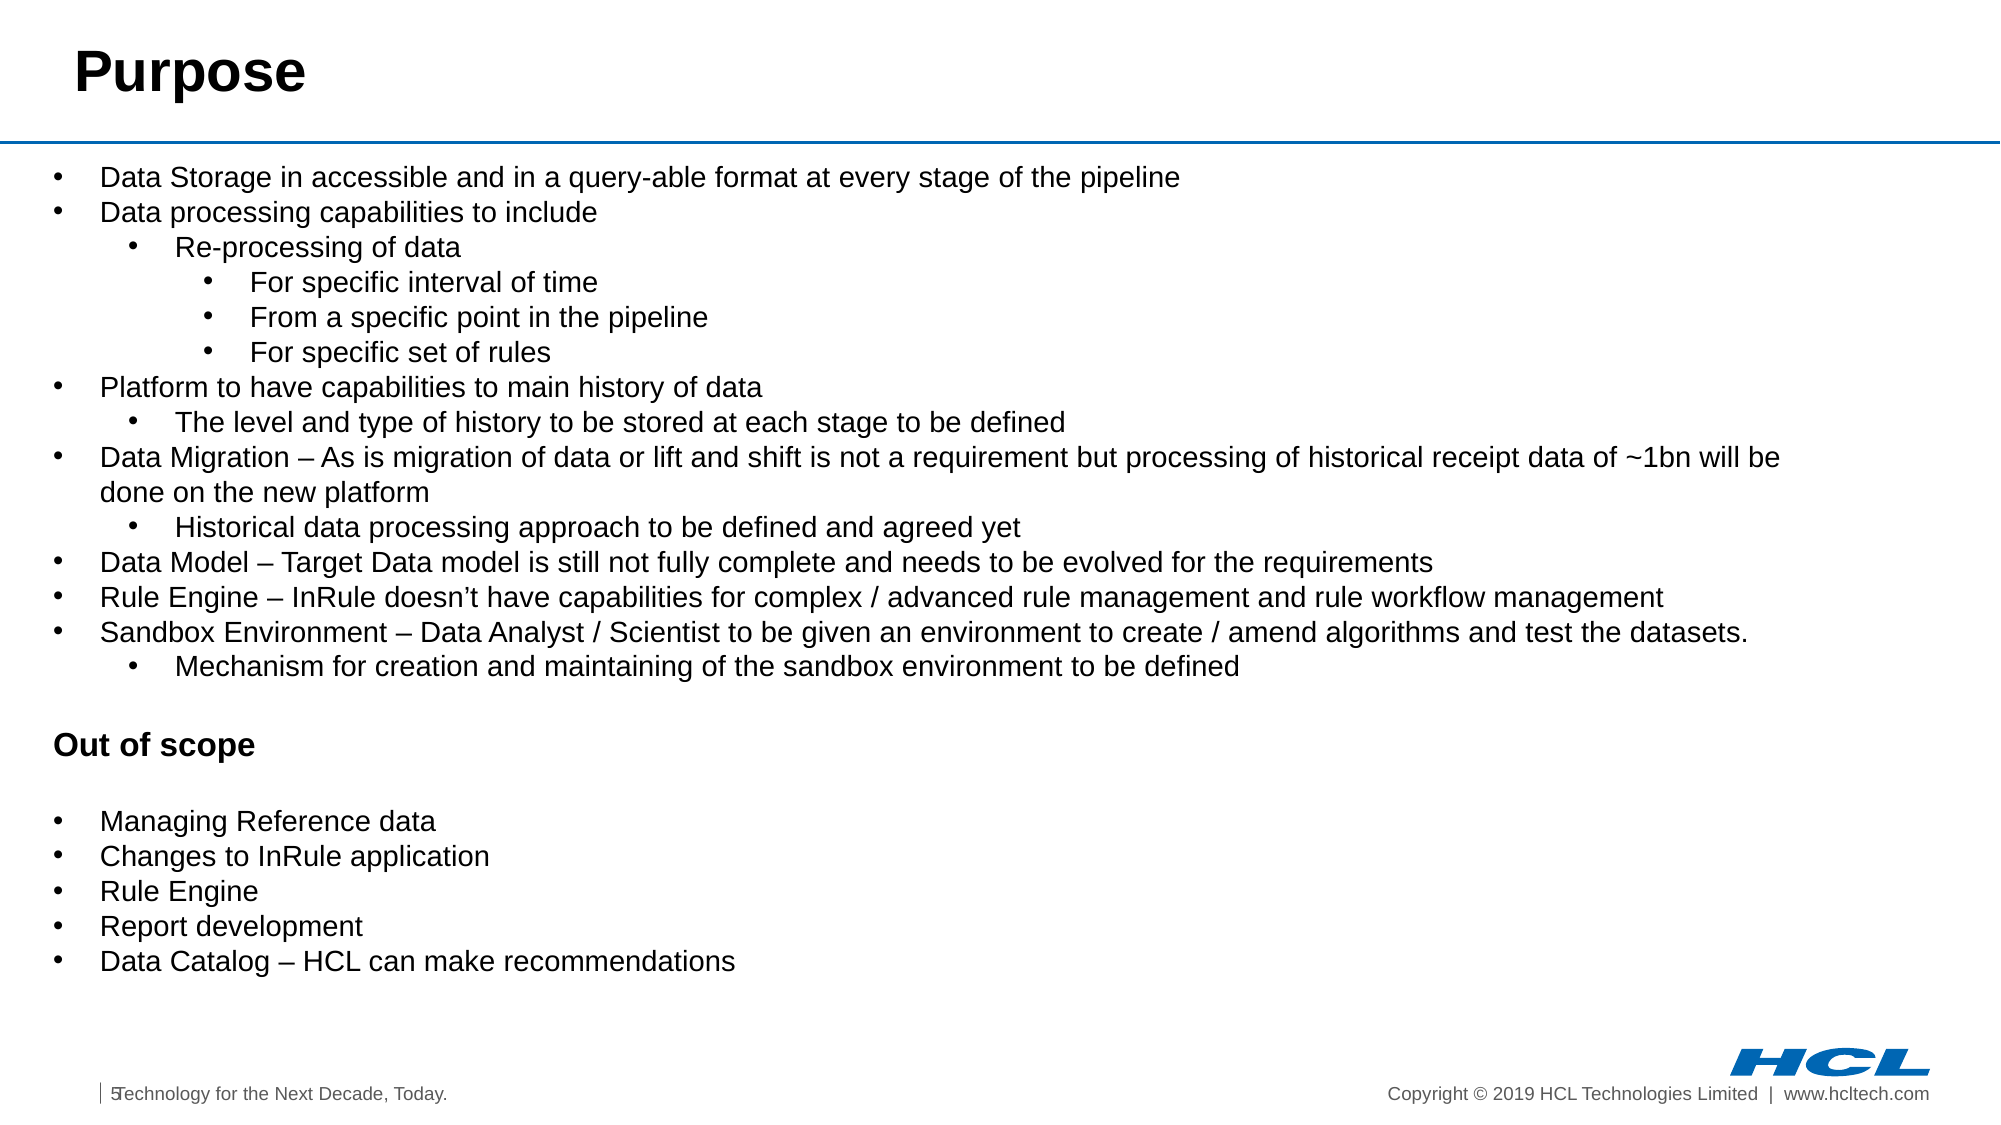

# Purpose
Data Storage in accessible and in a query-able format at every stage of the pipeline
Data processing capabilities to include
Re-processing of data
For specific interval of time
From a specific point in the pipeline
For specific set of rules
Platform to have capabilities to main history of data
The level and type of history to be stored at each stage to be defined
Data Migration – As is migration of data or lift and shift is not a requirement but processing of historical receipt data of ~1bn will be done on the new platform
Historical data processing approach to be defined and agreed yet
Data Model – Target Data model is still not fully complete and needs to be evolved for the requirements
Rule Engine – InRule doesn’t have capabilities for complex / advanced rule management and rule workflow management
Sandbox Environment – Data Analyst / Scientist to be given an environment to create / amend algorithms and test the datasets.
Mechanism for creation and maintaining of the sandbox environment to be defined

Out of scope

Managing Reference data
Changes to InRule application
Rule Engine
Report development
Data Catalog – HCL can make recommendations